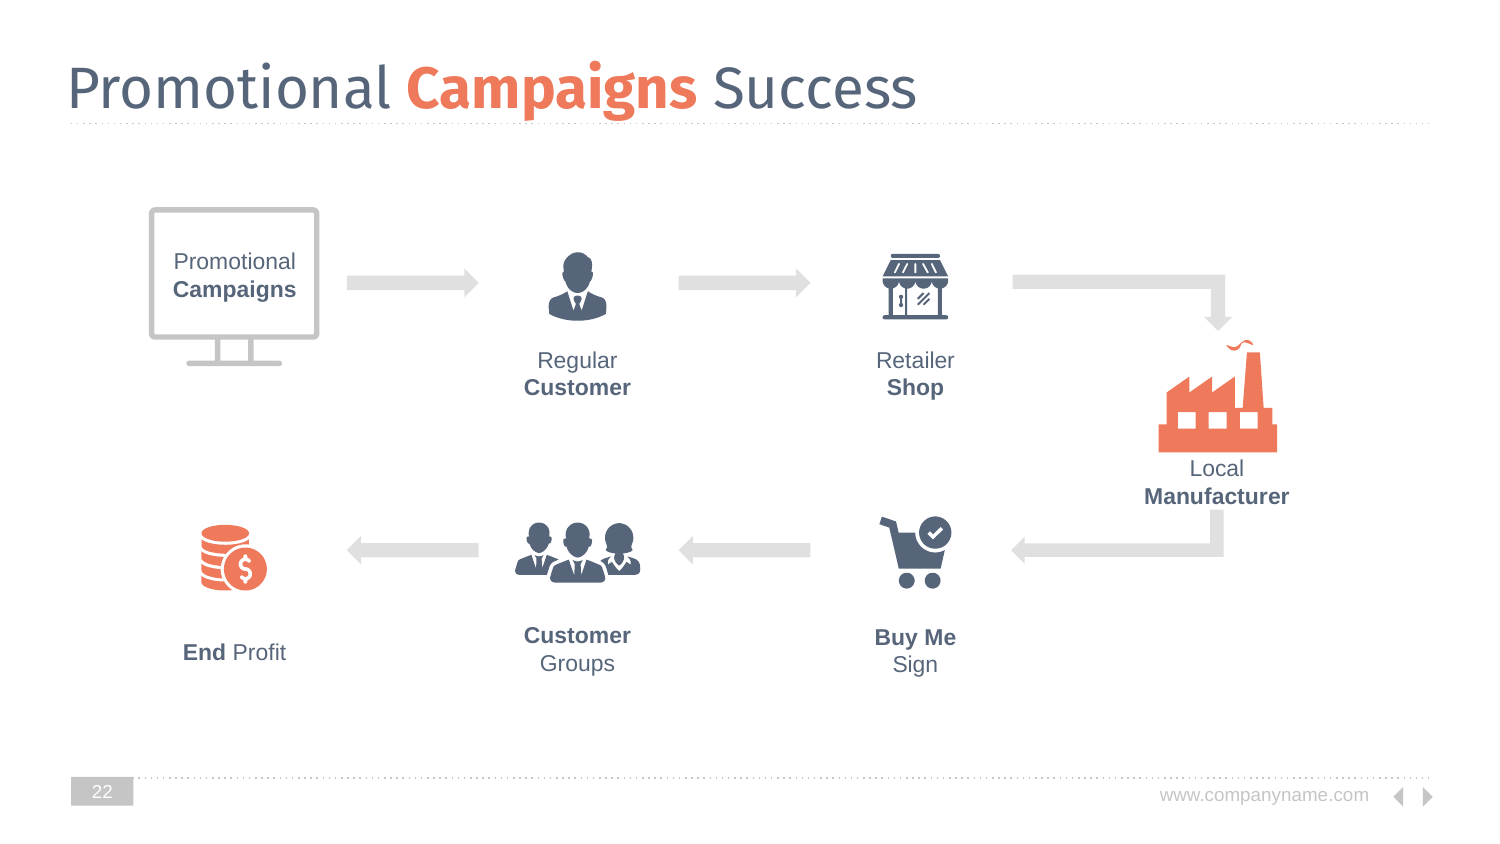

# Promotional Campaigns Success

Promotional Campaigns

Regular
Customer
Retailer
Shop

Local Manufacturer

Customer Groups
Buy Me
Sign
End Profit
22